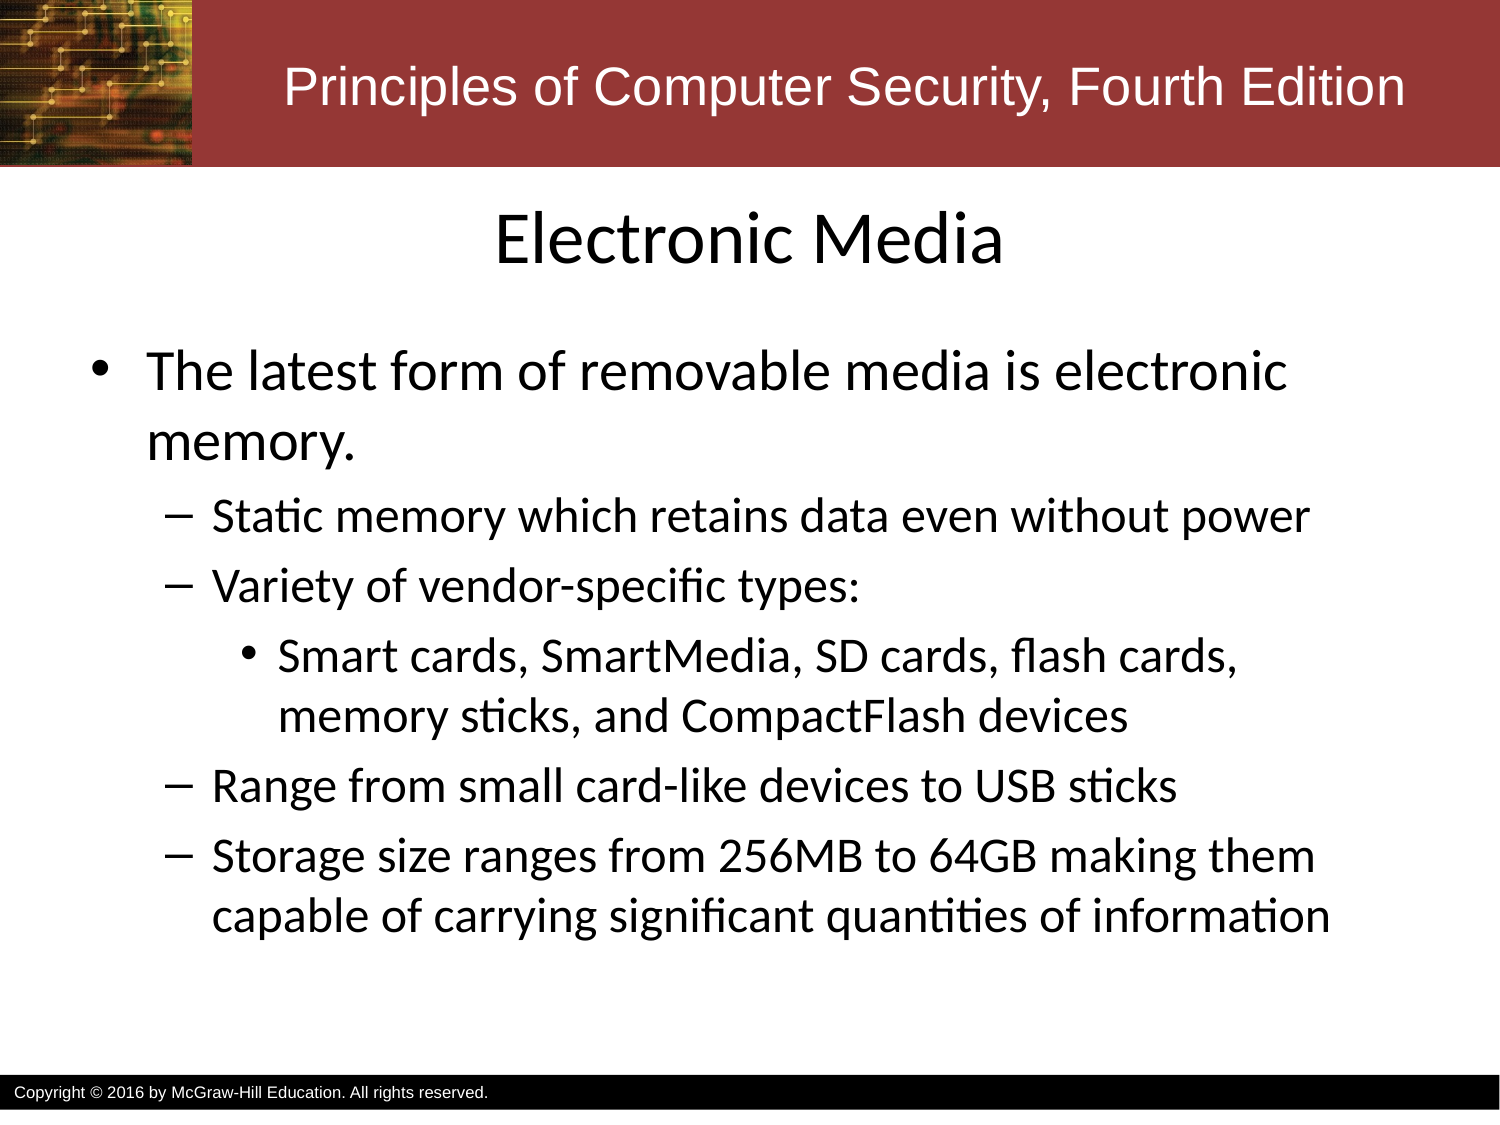

# Electronic Media
The latest form of removable media is electronic memory.
Static memory which retains data even without power
Variety of vendor-specific types:
Smart cards, SmartMedia, SD cards, flash cards, memory sticks, and CompactFlash devices
Range from small card-like devices to USB sticks
Storage size ranges from 256MB to 64GB making them capable of carrying significant quantities of information